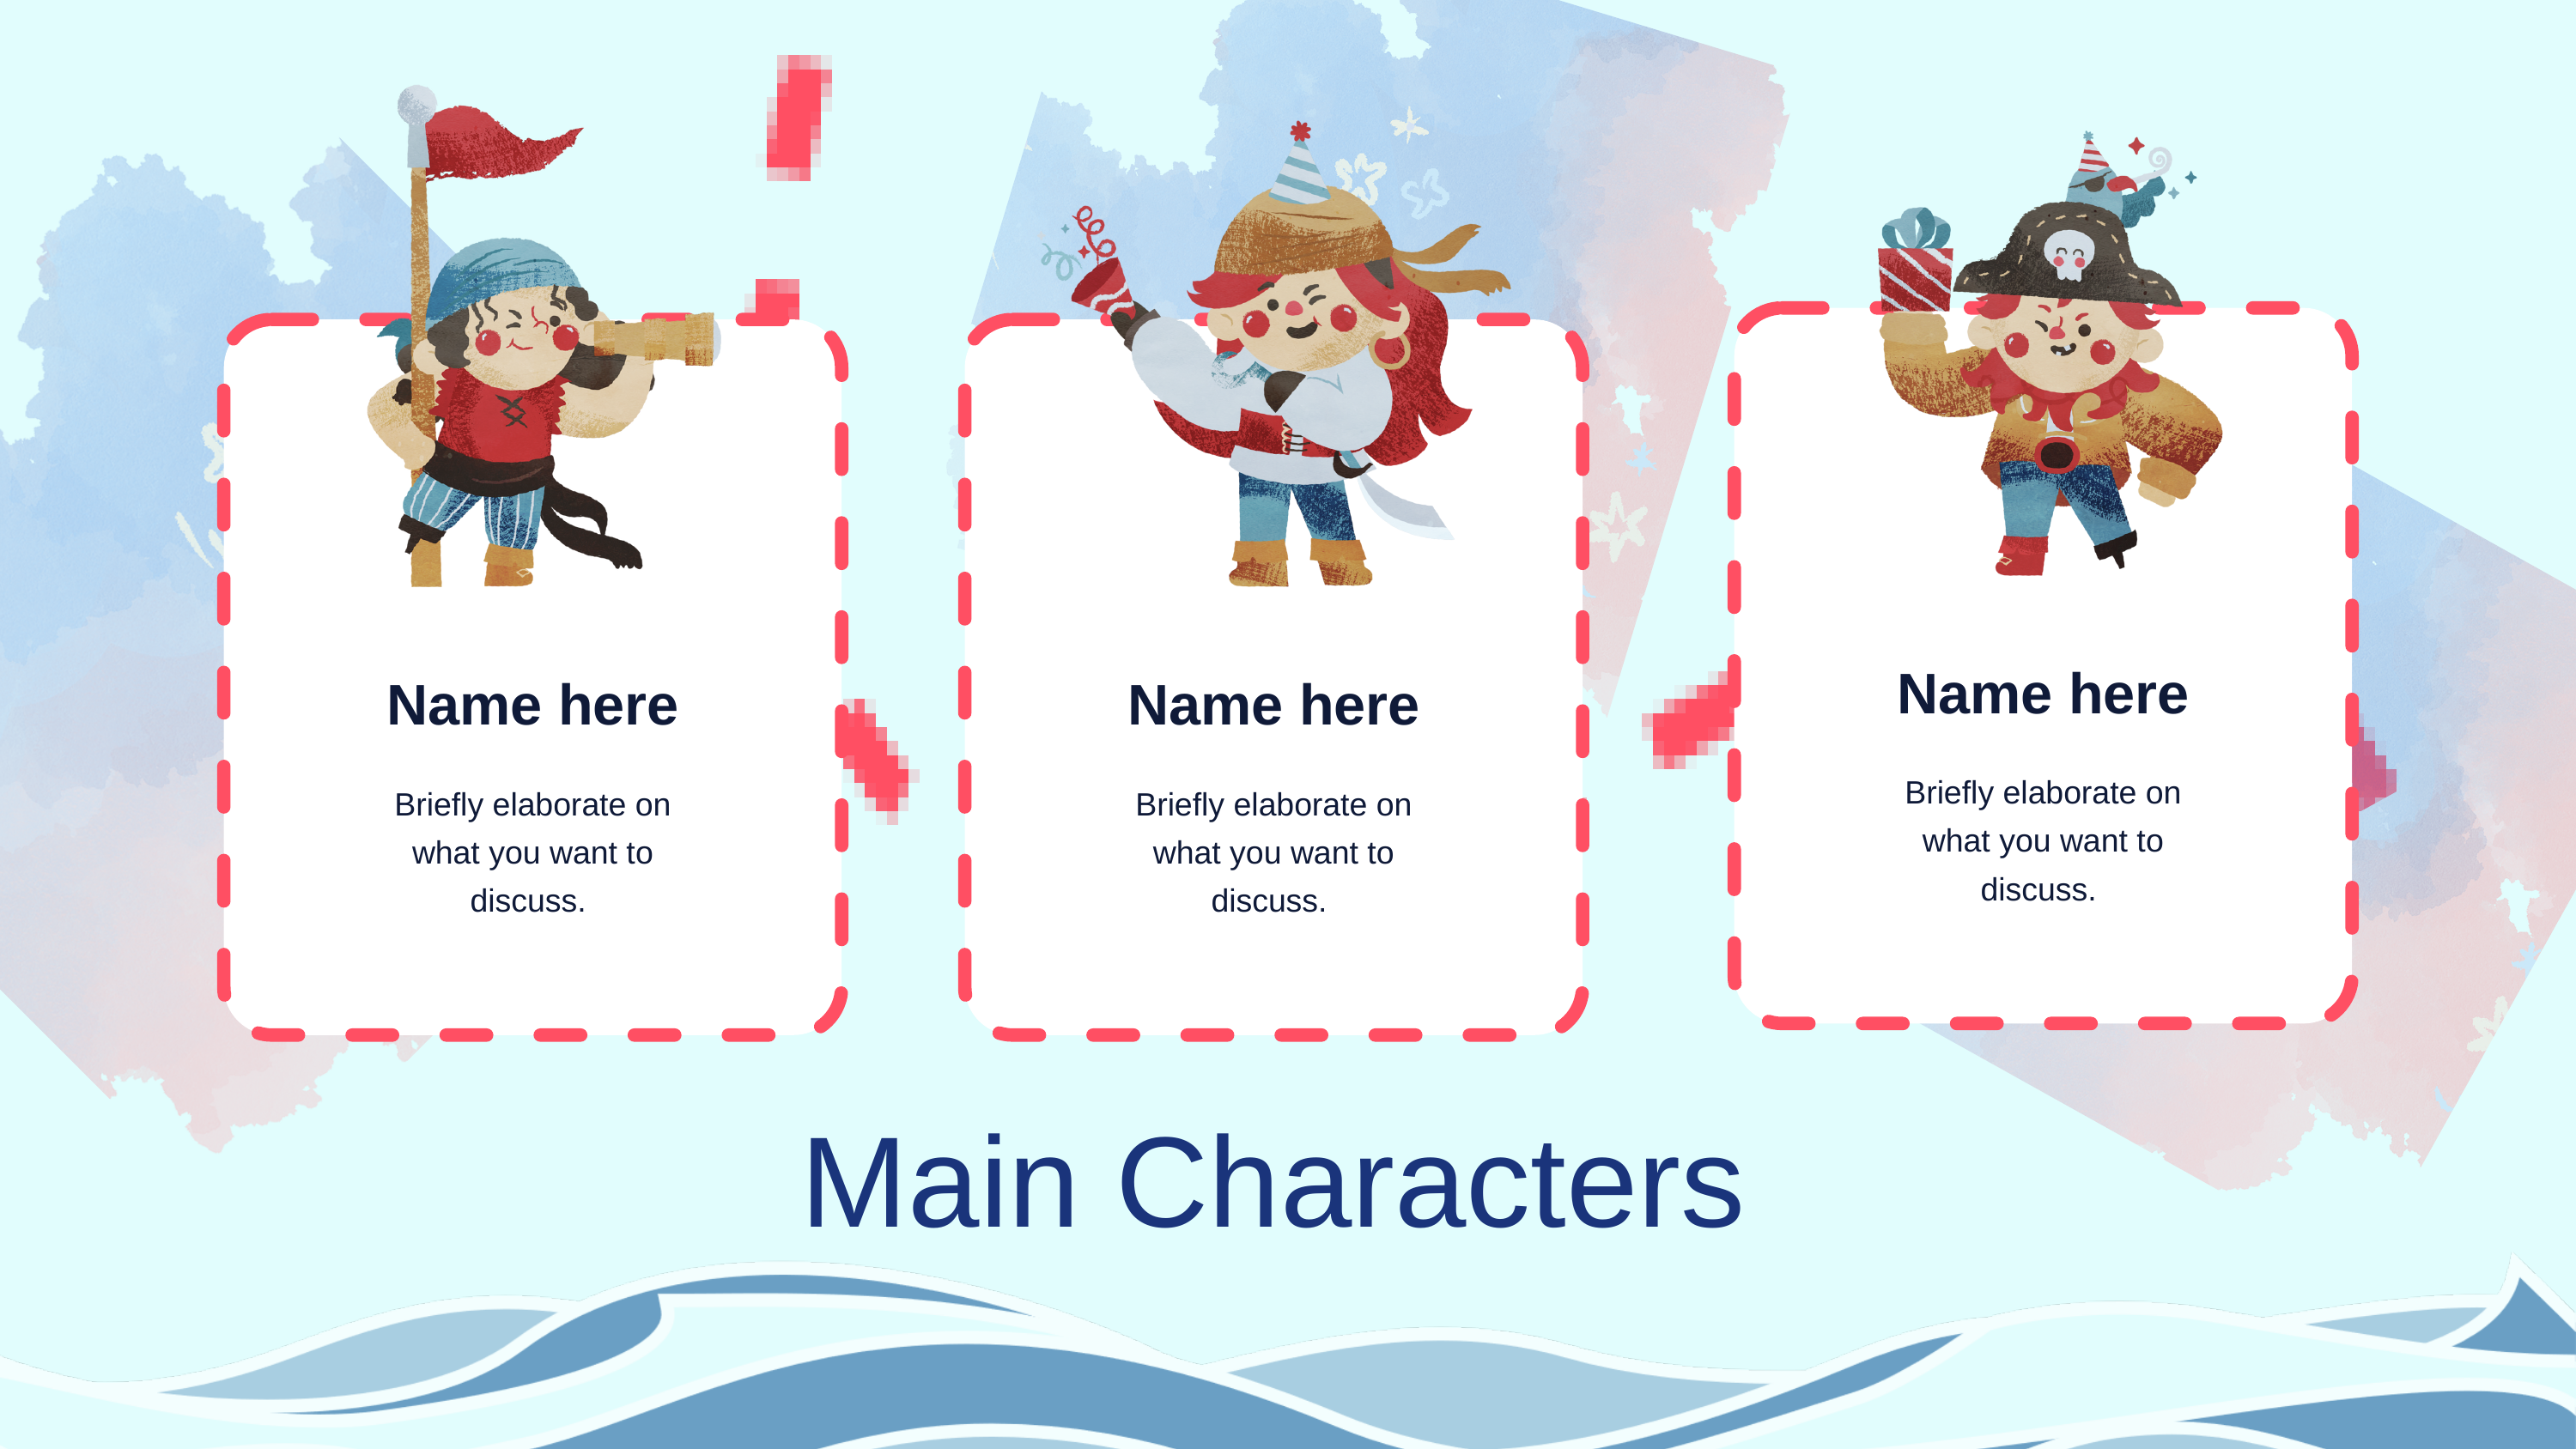

Name here
Name here
Name here
Briefly elaborate on what you want to discuss.
Briefly elaborate on what you want to discuss.
Briefly elaborate on what you want to discuss.
Main Characters